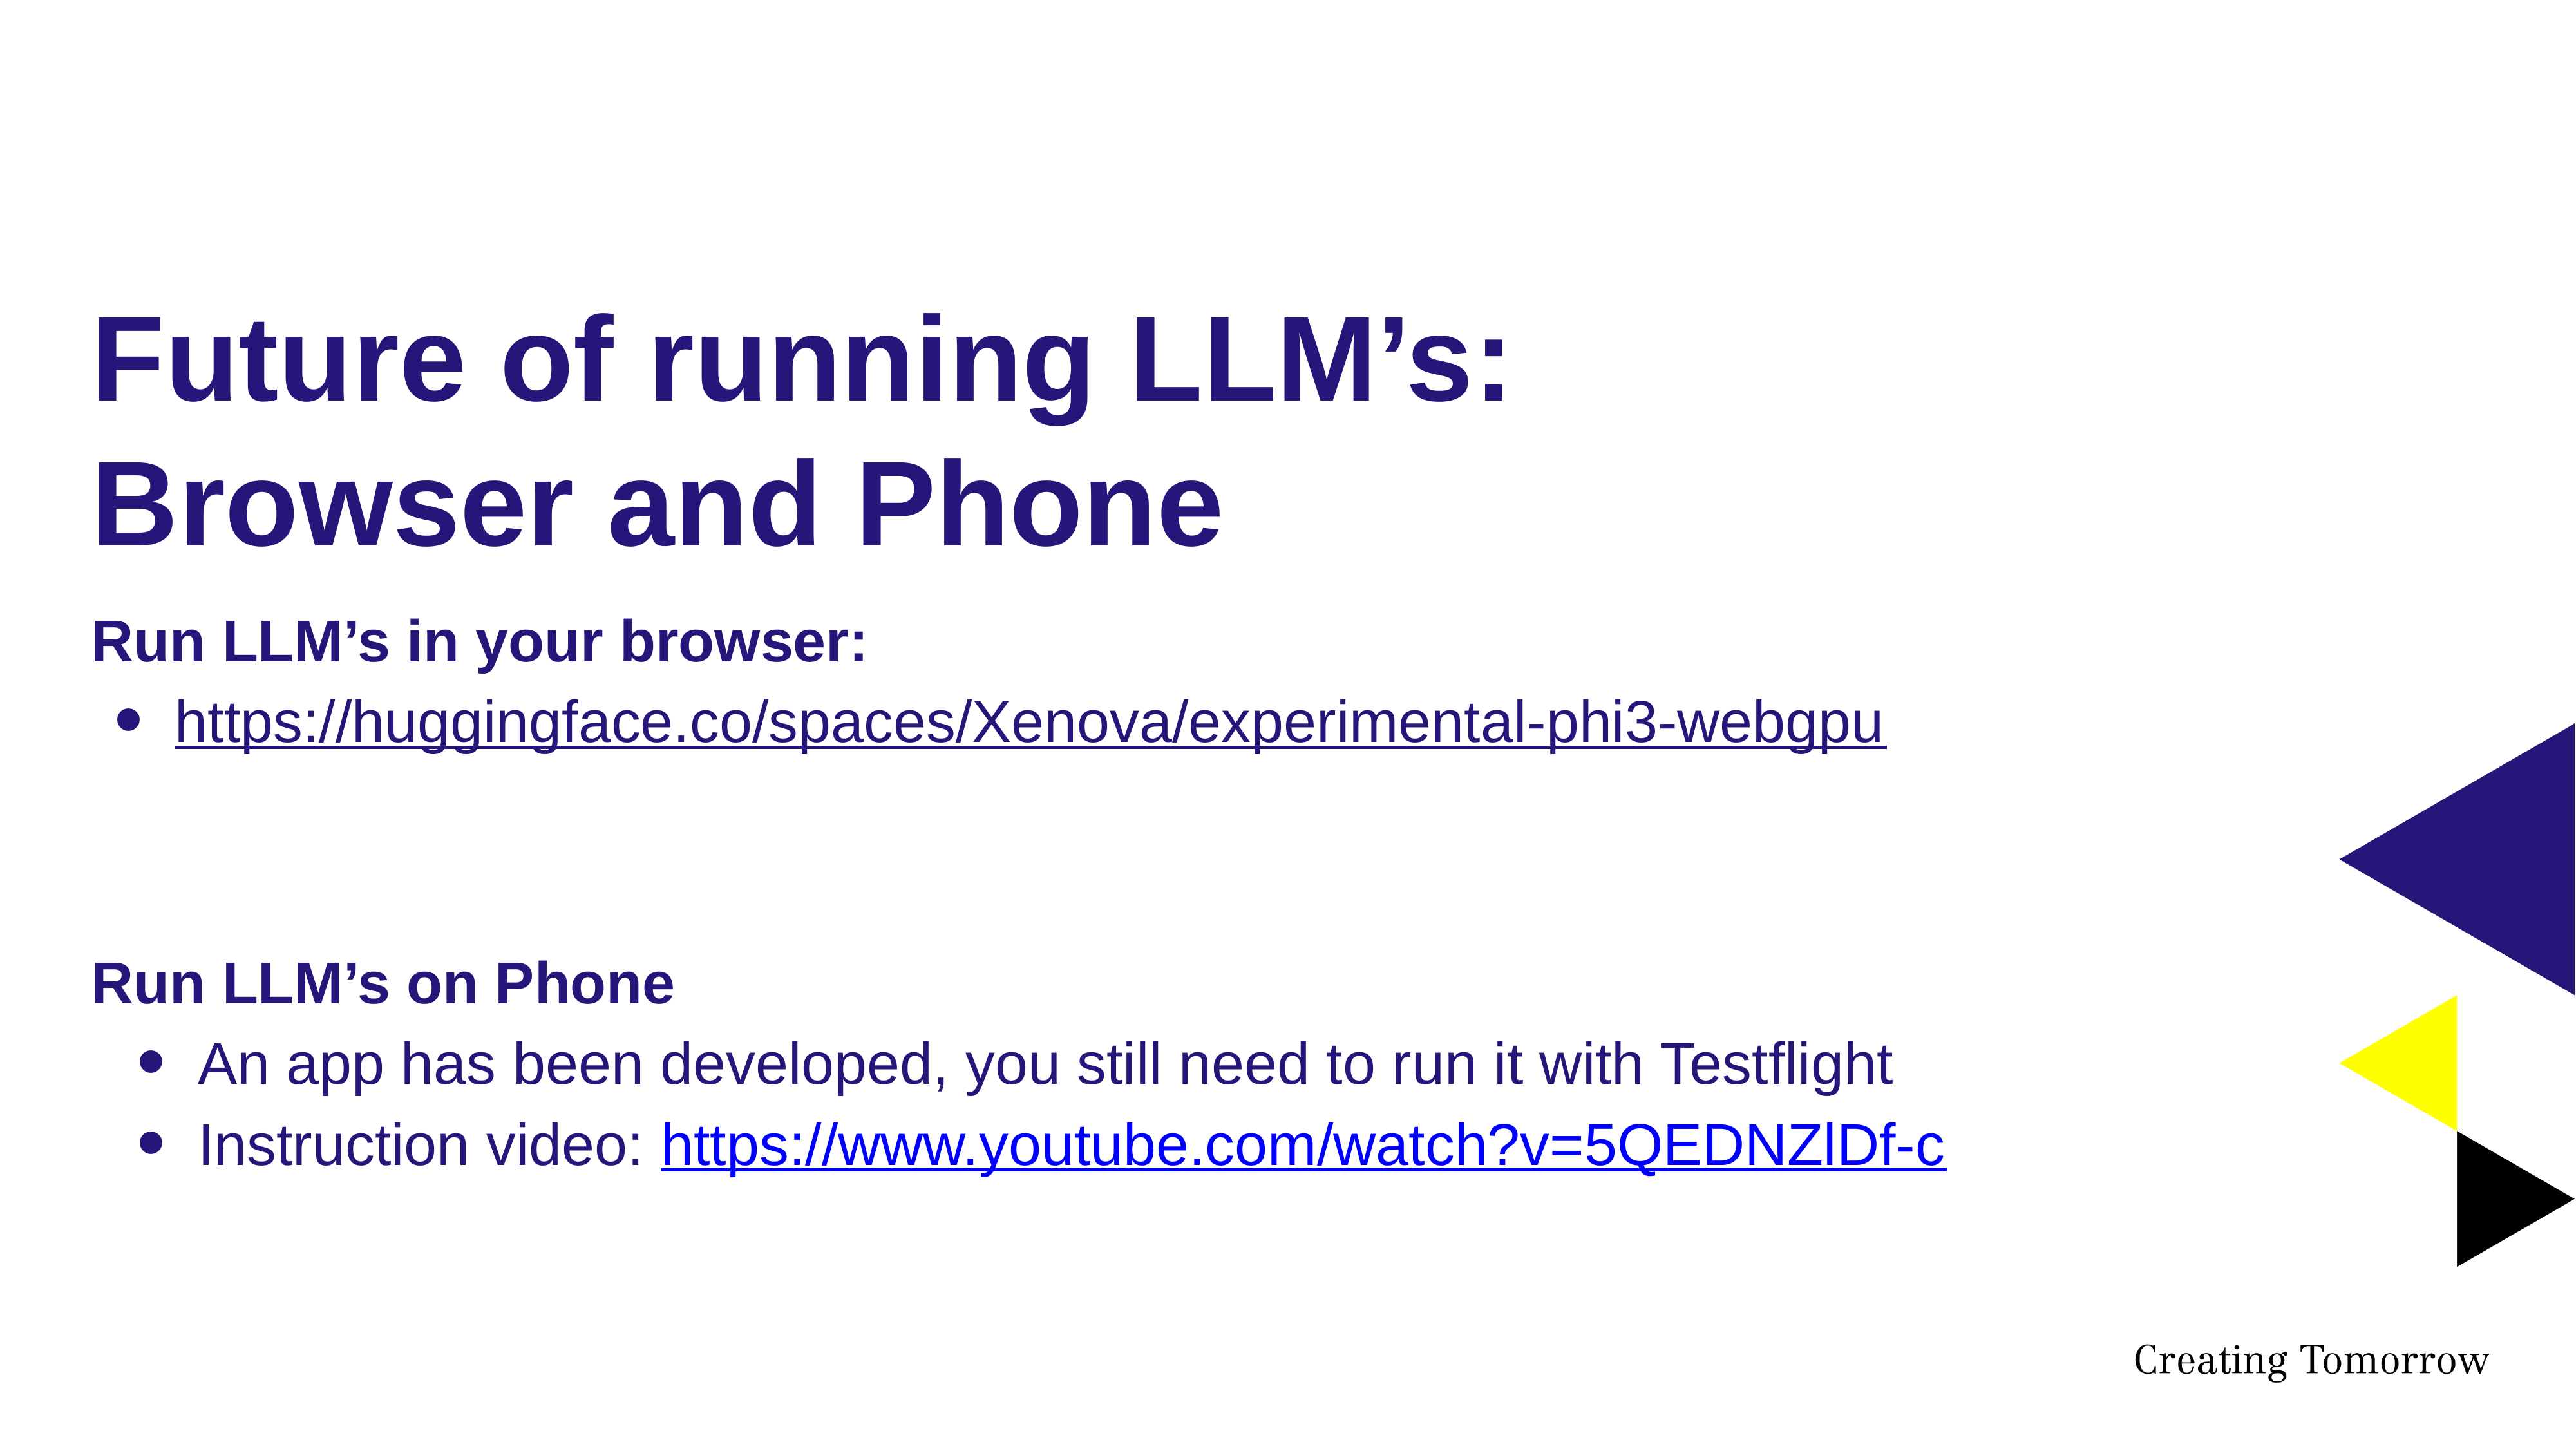

# Future of running LLM’s: Browser and Phone
Run LLM’s in your browser:
https://huggingface.co/spaces/Xenova/experimental-phi3-webgpu

Run LLM’s on Phone
An app has been developed, you still need to run it with Testflight
Instruction video: https://www.youtube.com/watch?v=5QEDNZlDf-c